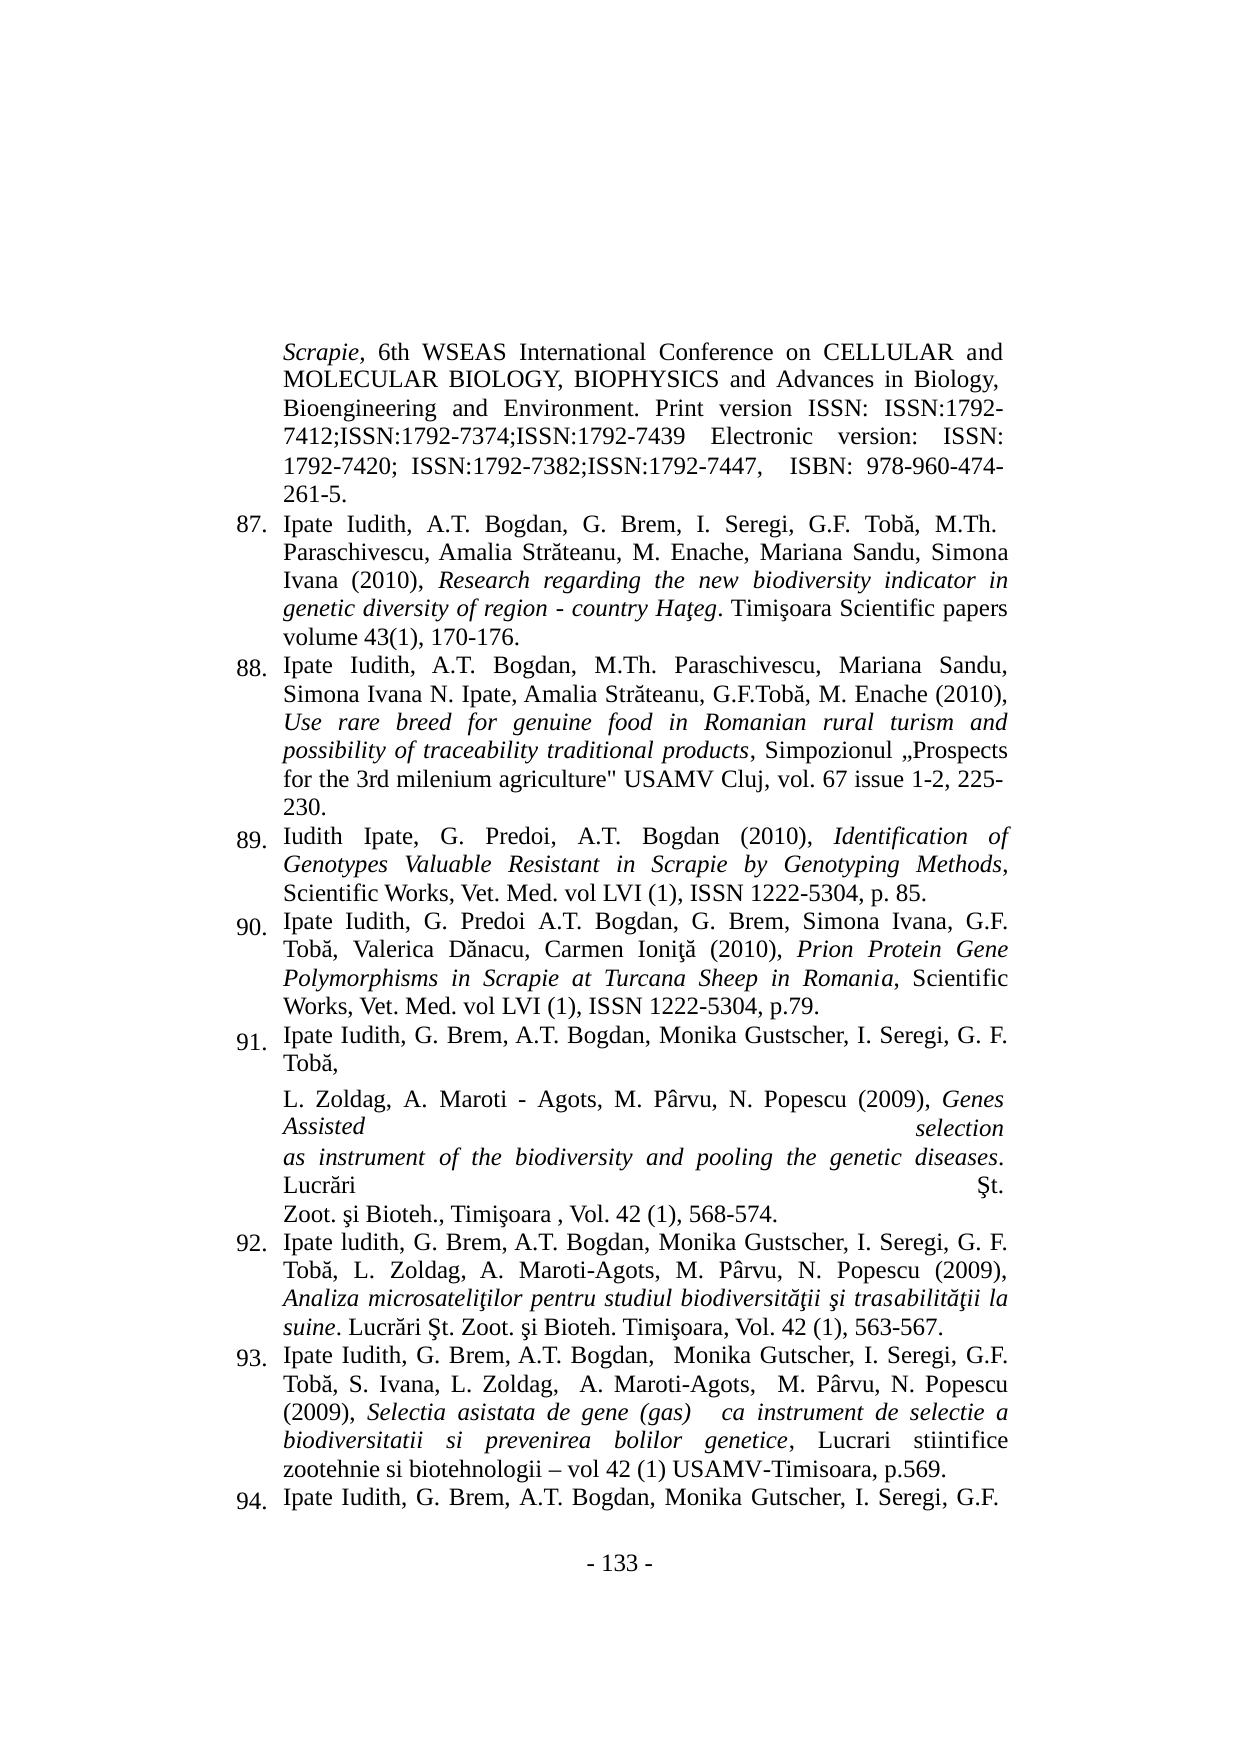

Scrapie,  6th  WSEAS  International  Conference  on  CELLULAR  and
MOLECULAR BIOLOGY, BIOPHYSICS and Advances in Biology, Bioengineering  and  Environment.  Print  version  ISSN:  ISSN:1792-
7412;ISSN:1792-7374;ISSN:1792-7439   Electronic   version:   ISSN:
1792-7420;  ISSN:1792-7382;ISSN:1792-7447,
261-5.
ISBN:  978-960-474-
87.
Ipate  Iudith,  A.T.  Bogdan,  G.  Brem,  I.  Seregi,  G.F.  Tobă,  M.Th.
Paraschivescu, Amalia Străteanu, M. Enache, Mariana Sandu, Simona Ivana (2010),  Research regarding the  new  biodiversity indicator in genetic diversity of region - country Haţeg. Timişoara Scientific papers volume 43(1), 170-176.
Ipate Iudith, A.T. Bogdan, M.Th. Paraschivescu, Mariana Sandu, Simona Ivana N. Ipate, Amalia Străteanu, G.F.Tobă, M. Enache (2010), Use rare breed for genuine food in Romanian rural turism and possibility of traceability traditional products, Simpozionul „Prospects for the 3rd milenium agriculture" USAMV Cluj, vol. 67 issue 1-2, 225-
230.
Iudith   Ipate,   G.   Predoi,   A.T.   Bogdan   (2010),   Identification   of Genotypes Valuable Resistant in Scrapie by Genotyping Methods, Scientific Works, Vet. Med. vol LVI (1), ISSN 1222-5304, p. 85.
Ipate Iudith, G. Predoi A.T. Bogdan, G. Brem, Simona Ivana, G.F. Tobă, Valerica Dănacu, Carmen Ioniţă (2010), Prion Protein Gene Polymorphisms in Scrapie at Turcana Sheep in Romania, Scientific Works, Vet. Med. vol LVI (1), ISSN 1222-5304, p.79.
Ipate Iudith, G. Brem, A.T. Bogdan, Monika Gustscher, I. Seregi, G. F. Tobă,
88.
89.
90.
91.
L. Zoldag, A.
Assisted
as  instrument
Lucrări
Maroti - Agots, M. Pârvu, N. Popescu (2009), Genes
selection of  the  biodiversity  and  pooling  the  genetic  diseases.
Şt.
Zoot. şi Bioteh., Timişoara , Vol. 42 (1), 568-574.
Ipate ludith, G. Brem, A.T. Bogdan, Monika Gustscher, I. Seregi, G. F. Tobă, L. Zoldag, A. Maroti-Agots, M. Pârvu, N. Popescu (2009), Analiza microsateliţilor pentru studiul biodiversităţii şi trasabilităţii la suine. Lucrări Şt. Zoot. şi Bioteh. Timişoara, Vol. 42 (1), 563-567.
Ipate Iudith, G. Brem, A.T. Bogdan,  Monika Gutscher, I. Seregi, G.F. Tobă, S. Ivana, L. Zoldag,   A. Maroti-Agots,   M. Pârvu, N. Popescu (2009), Selectia asistata de gene (gas)   ca instrument de selectie a biodiversitatii   si   prevenirea   bolilor   genetice,   Lucrari   stiintifice zootehnie si biotehnologii – vol 42 (1) USAMV-Timisoara, p.569.
Ipate Iudith, G. Brem, A.T. Bogdan, Monika Gutscher, I. Seregi, G.F.
92.
93.
94.
- 133 -